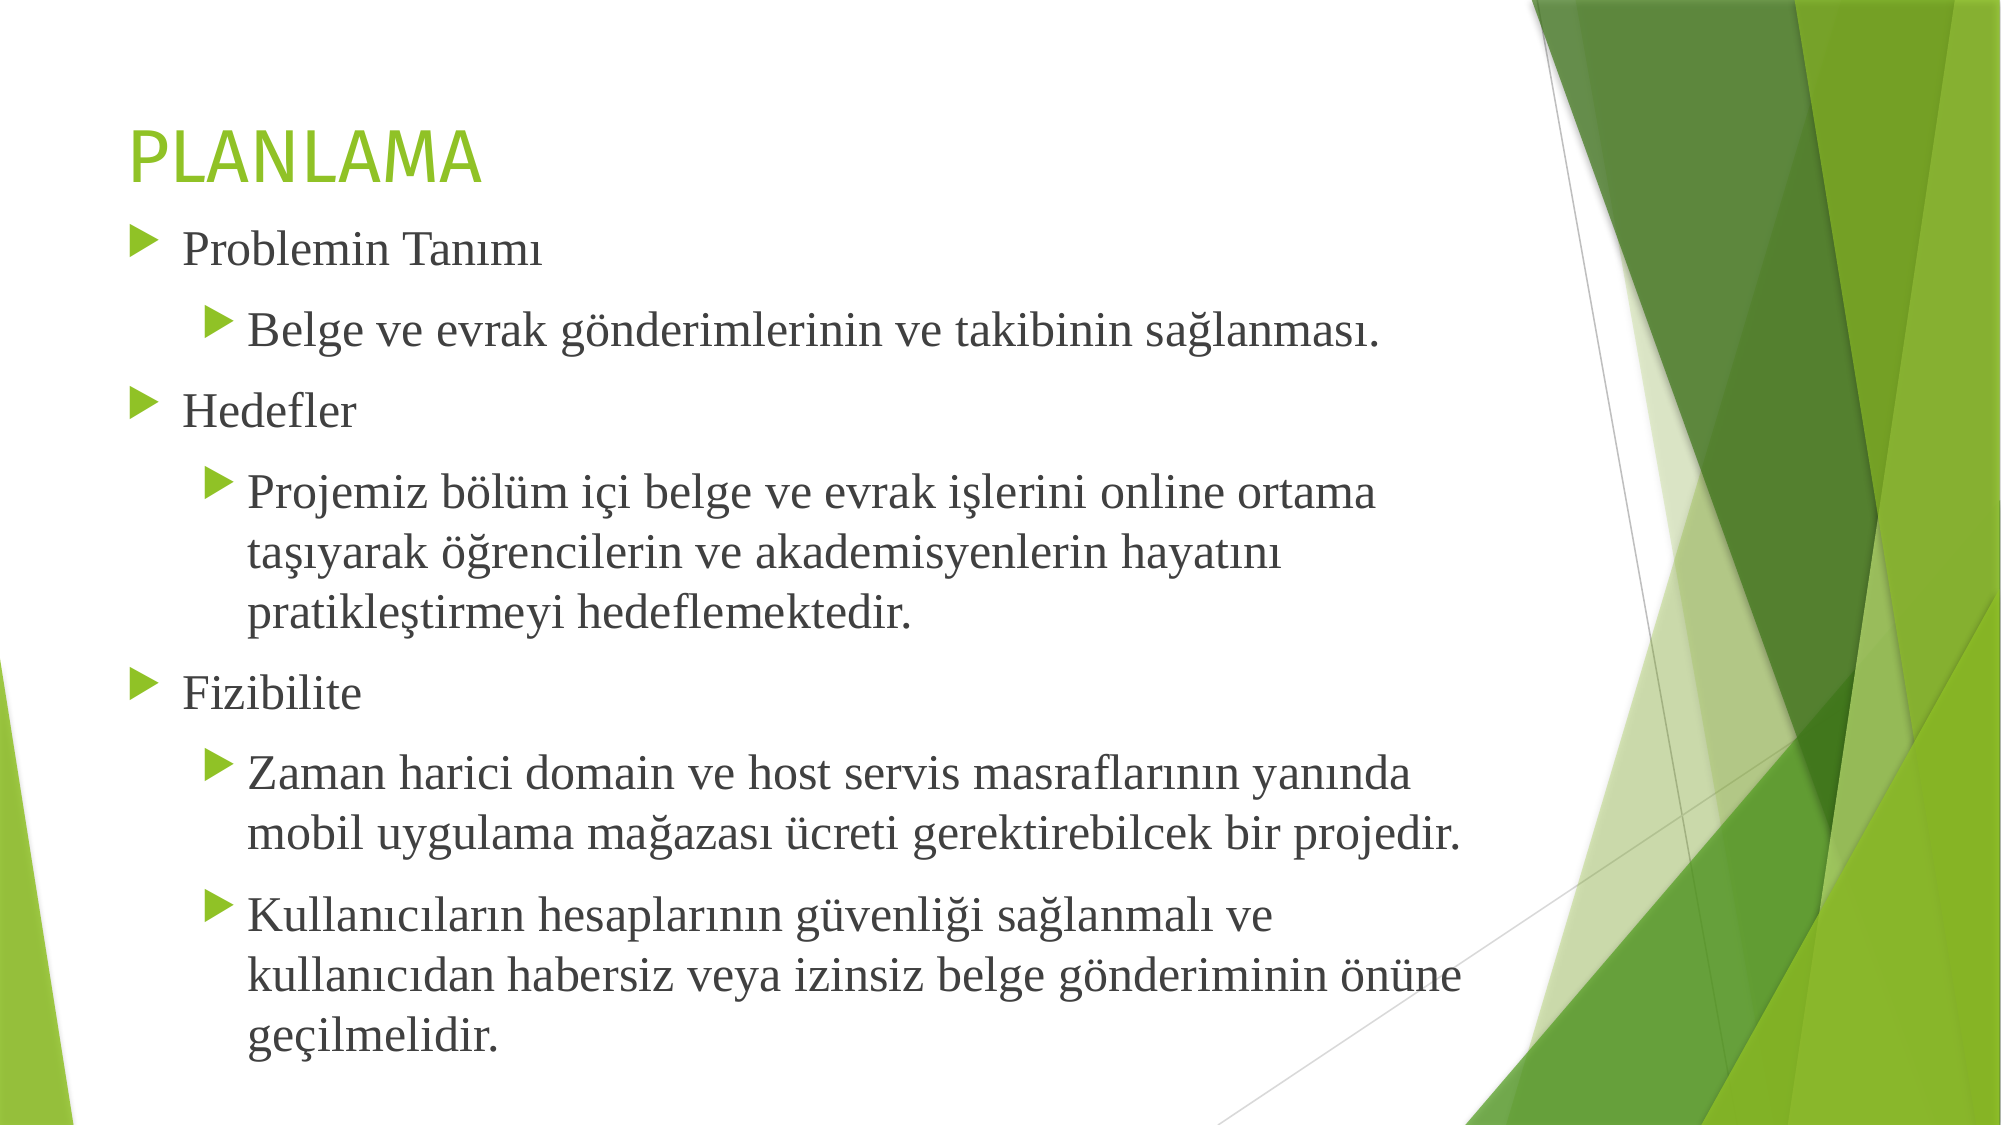

# PLANLAMA
Problemin Tanımı
Belge ve evrak gönderimlerinin ve takibinin sağlanması.
Hedefler
Projemiz bölüm içi belge ve evrak işlerini online ortama taşıyarak öğrencilerin ve akademisyenlerin hayatını pratikleştirmeyi hedeflemektedir.
Fizibilite
Zaman harici domain ve host servis masraflarının yanında mobil uygulama mağazası ücreti gerektirebilcek bir projedir.
Kullanıcıların hesaplarının güvenliği sağlanmalı ve kullanıcıdan habersiz veya izinsiz belge gönderiminin önüne geçilmelidir.